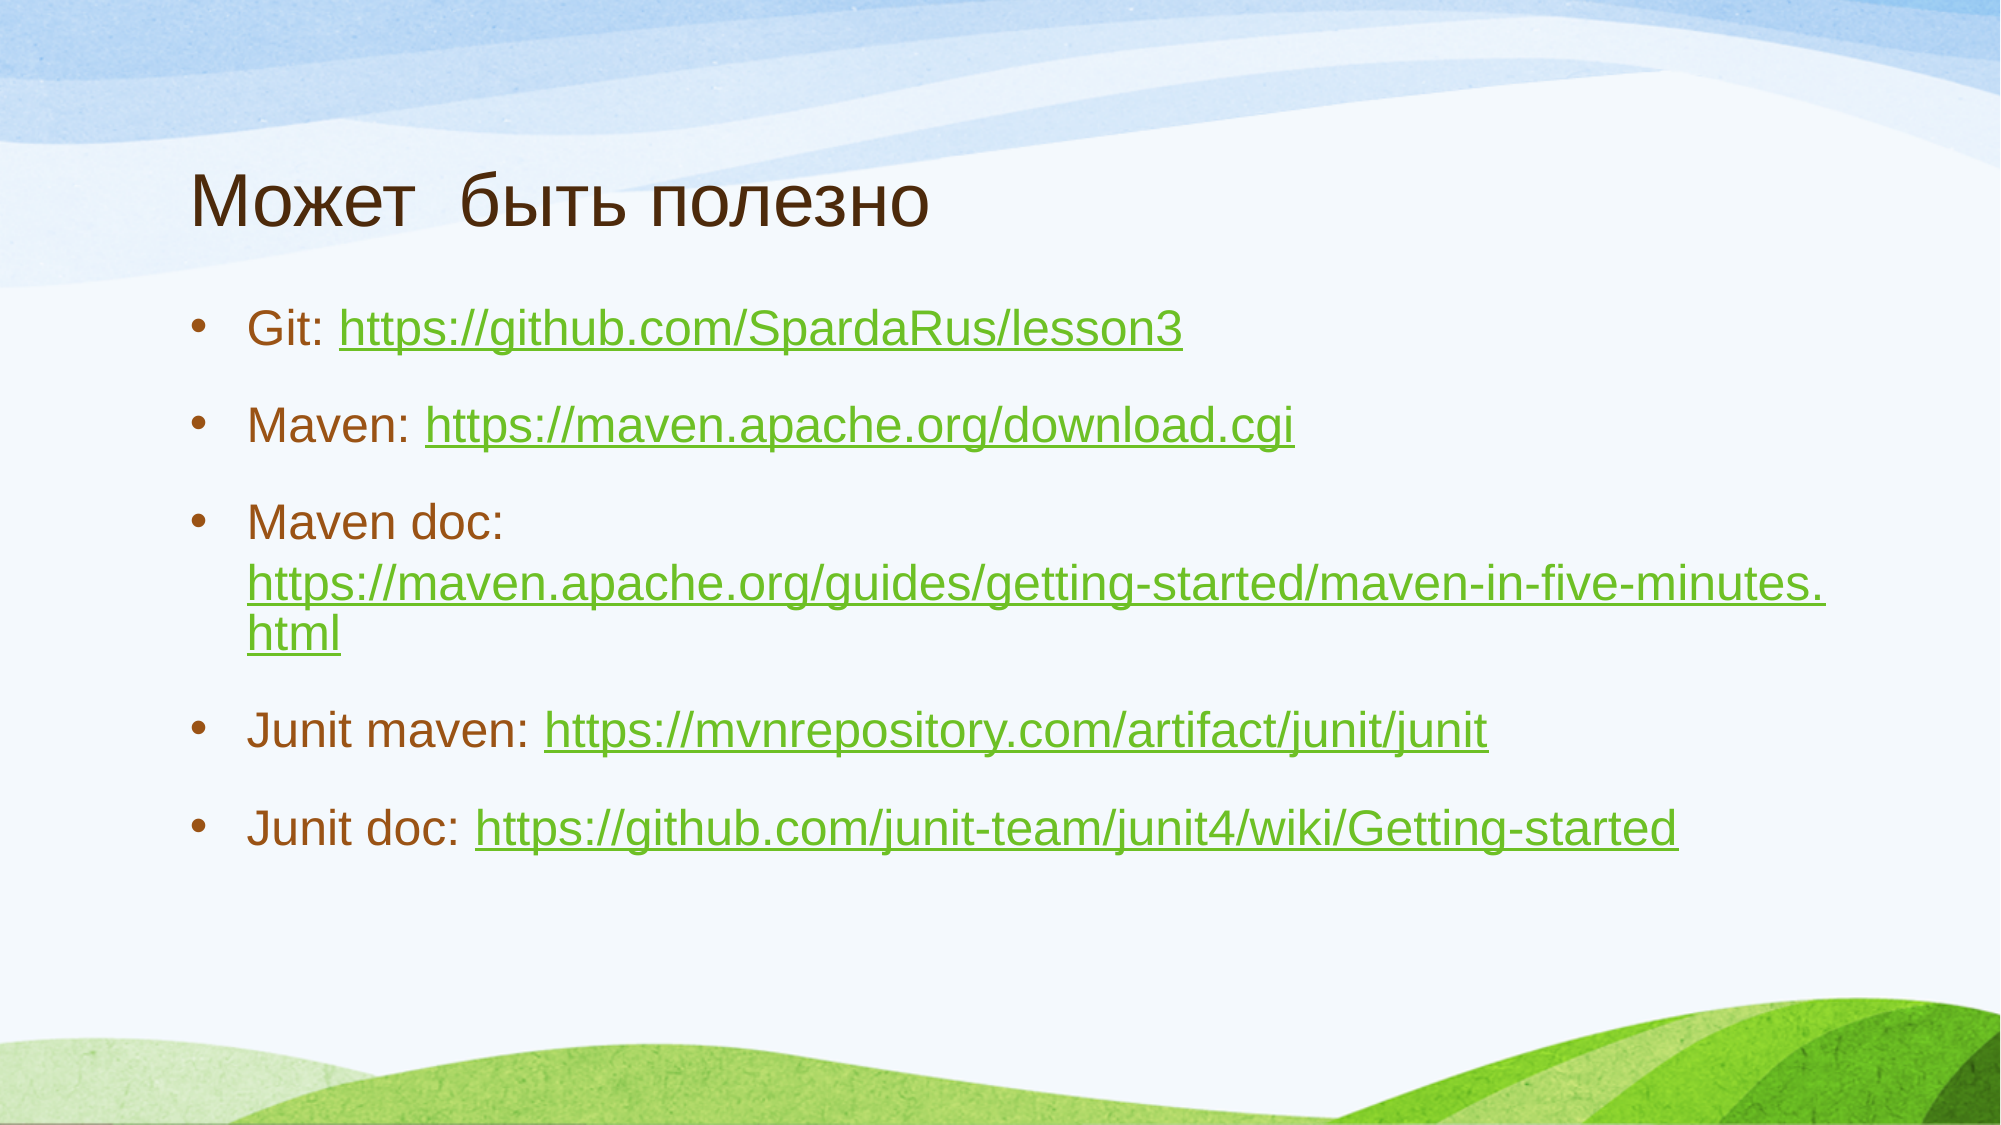

# Может  быть полезно
Git: https://github.com/SpardaRus/lesson3
Maven: https://maven.apache.org/download.cgi
Maven doc: https://maven.apache.org/guides/getting-started/maven-in-five-minutes.html
Junit maven: https://mvnrepository.com/artifact/junit/junit
Junit doc: https://github.com/junit-team/junit4/wiki/Getting-started